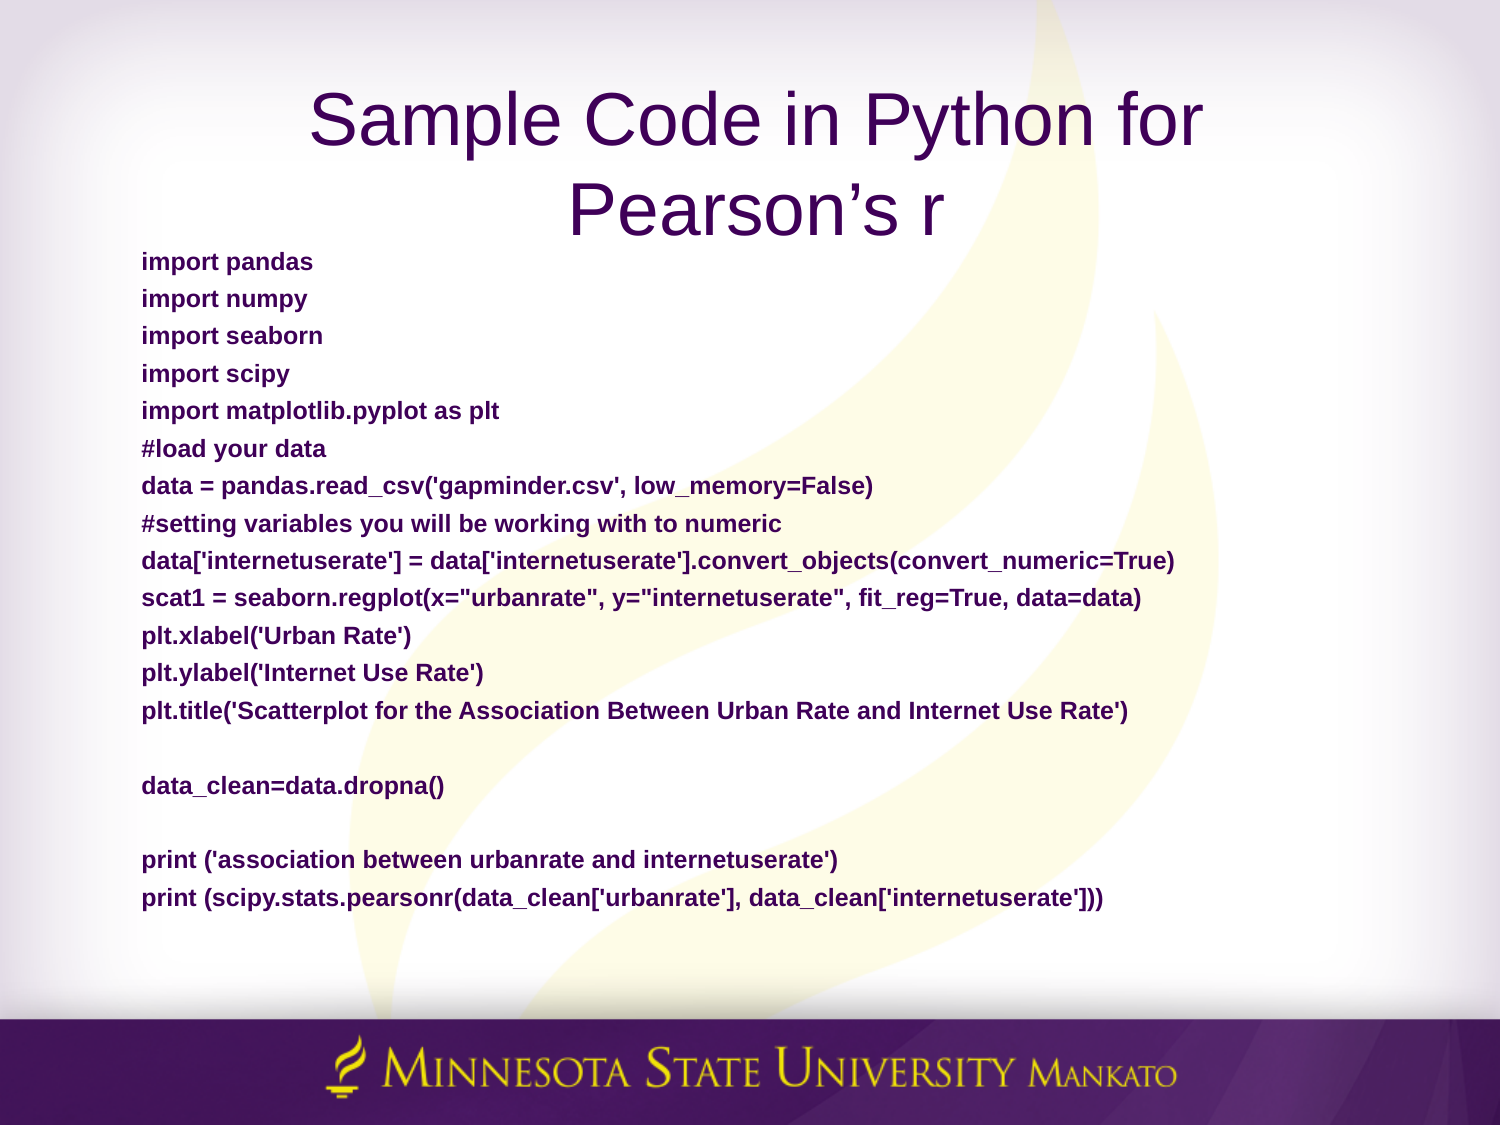

# Sample Code in Python for Pearson’s r
import pandas
import numpy
import seaborn
import scipy
import matplotlib.pyplot as plt
#load your data
data = pandas.read_csv('gapminder.csv', low_memory=False)
#setting variables you will be working with to numeric
data['internetuserate'] = data['internetuserate'].convert_objects(convert_numeric=True)
scat1 = seaborn.regplot(x="urbanrate", y="internetuserate", fit_reg=True, data=data)
plt.xlabel('Urban Rate')
plt.ylabel('Internet Use Rate')
plt.title('Scatterplot for the Association Between Urban Rate and Internet Use Rate')

data_clean=data.dropna()

print ('association between urbanrate and internetuserate')
print (scipy.stats.pearsonr(data_clean['urbanrate'], data_clean['internetuserate']))